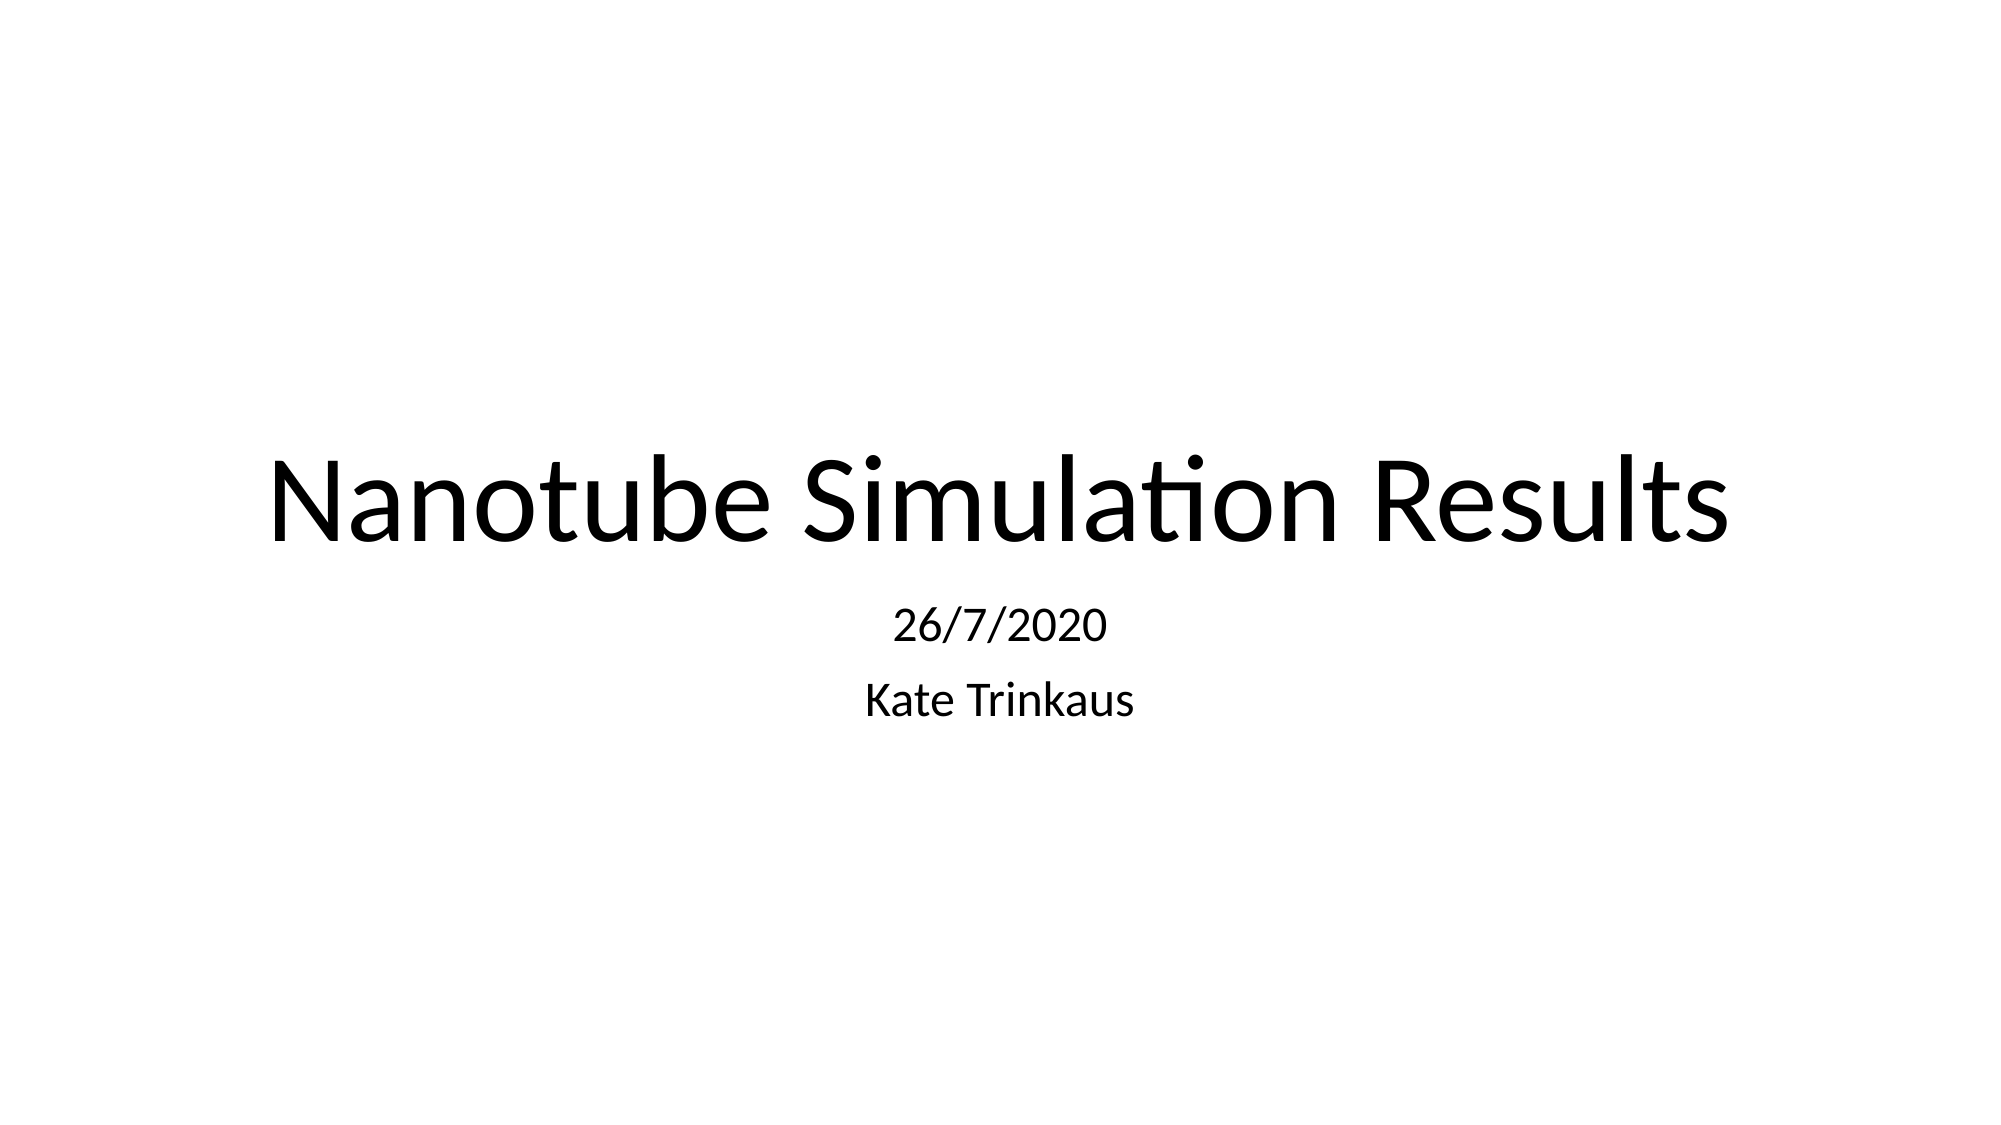

# Nanotube Simulation Results
26/7/2020
Kate Trinkaus